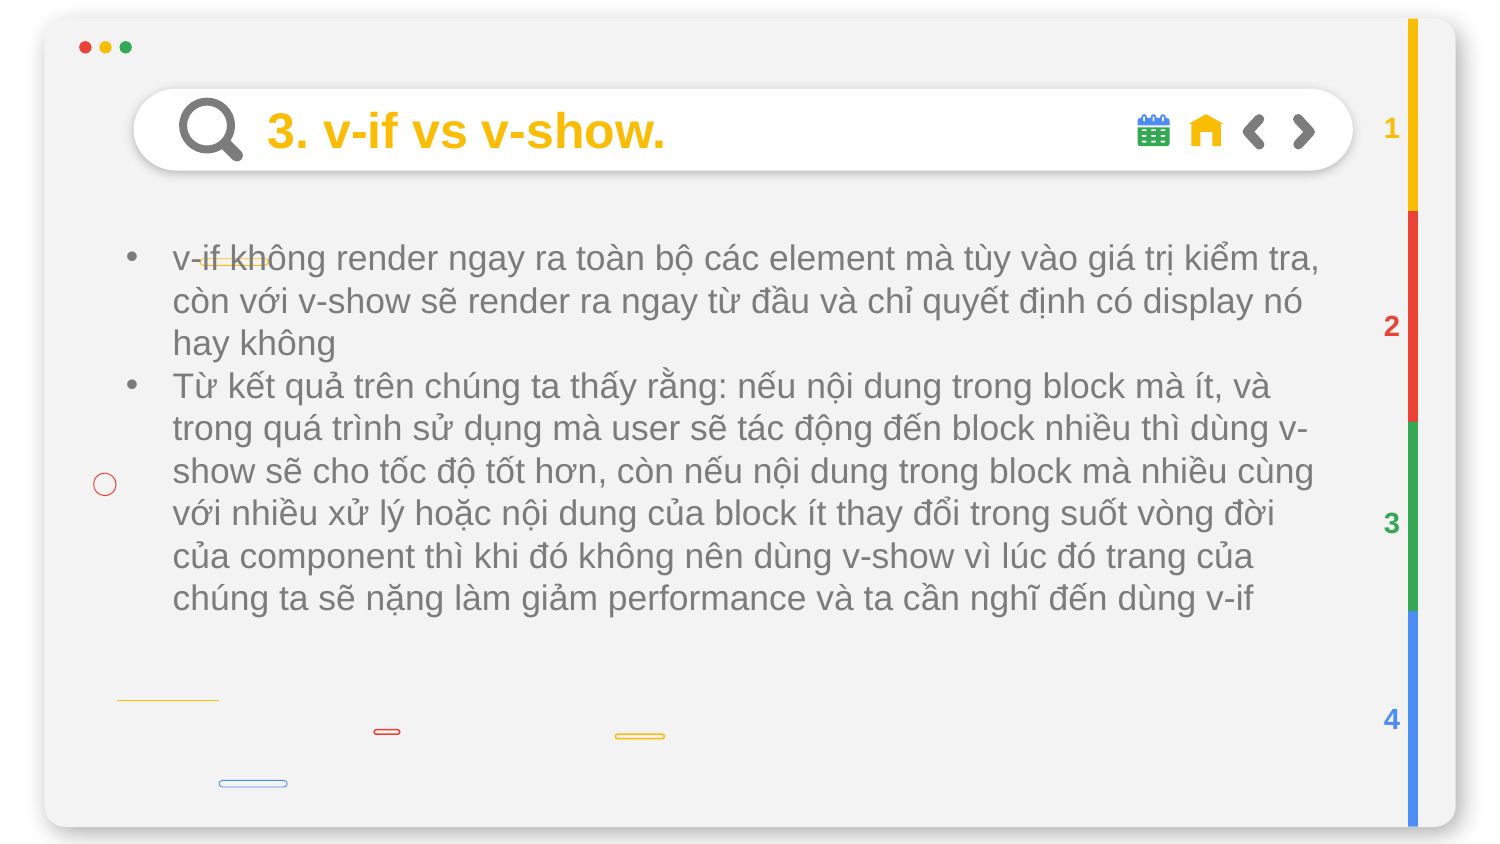

# 3. v-if vs v-show.
1

v-if không render ngay ra toàn bộ các element mà tùy vào giá trị kiểm tra, còn với v-show sẽ render ra ngay từ đầu và chỉ quyết định có display nó hay không
Từ kết quả trên chúng ta thấy rằng: nếu nội dung trong block mà ít, và trong quá trình sử dụng mà user sẽ tác động đến block nhiều thì dùng v-show sẽ cho tốc độ tốt hơn, còn nếu nội dung trong block mà nhiều cùng với nhiều xử lý hoặc nội dung của block ít thay đổi trong suốt vòng đời của component thì khi đó không nên dùng v-show vì lúc đó trang của chúng ta sẽ nặng làm giảm performance và ta cần nghĩ đến dùng v-if
2

3
4